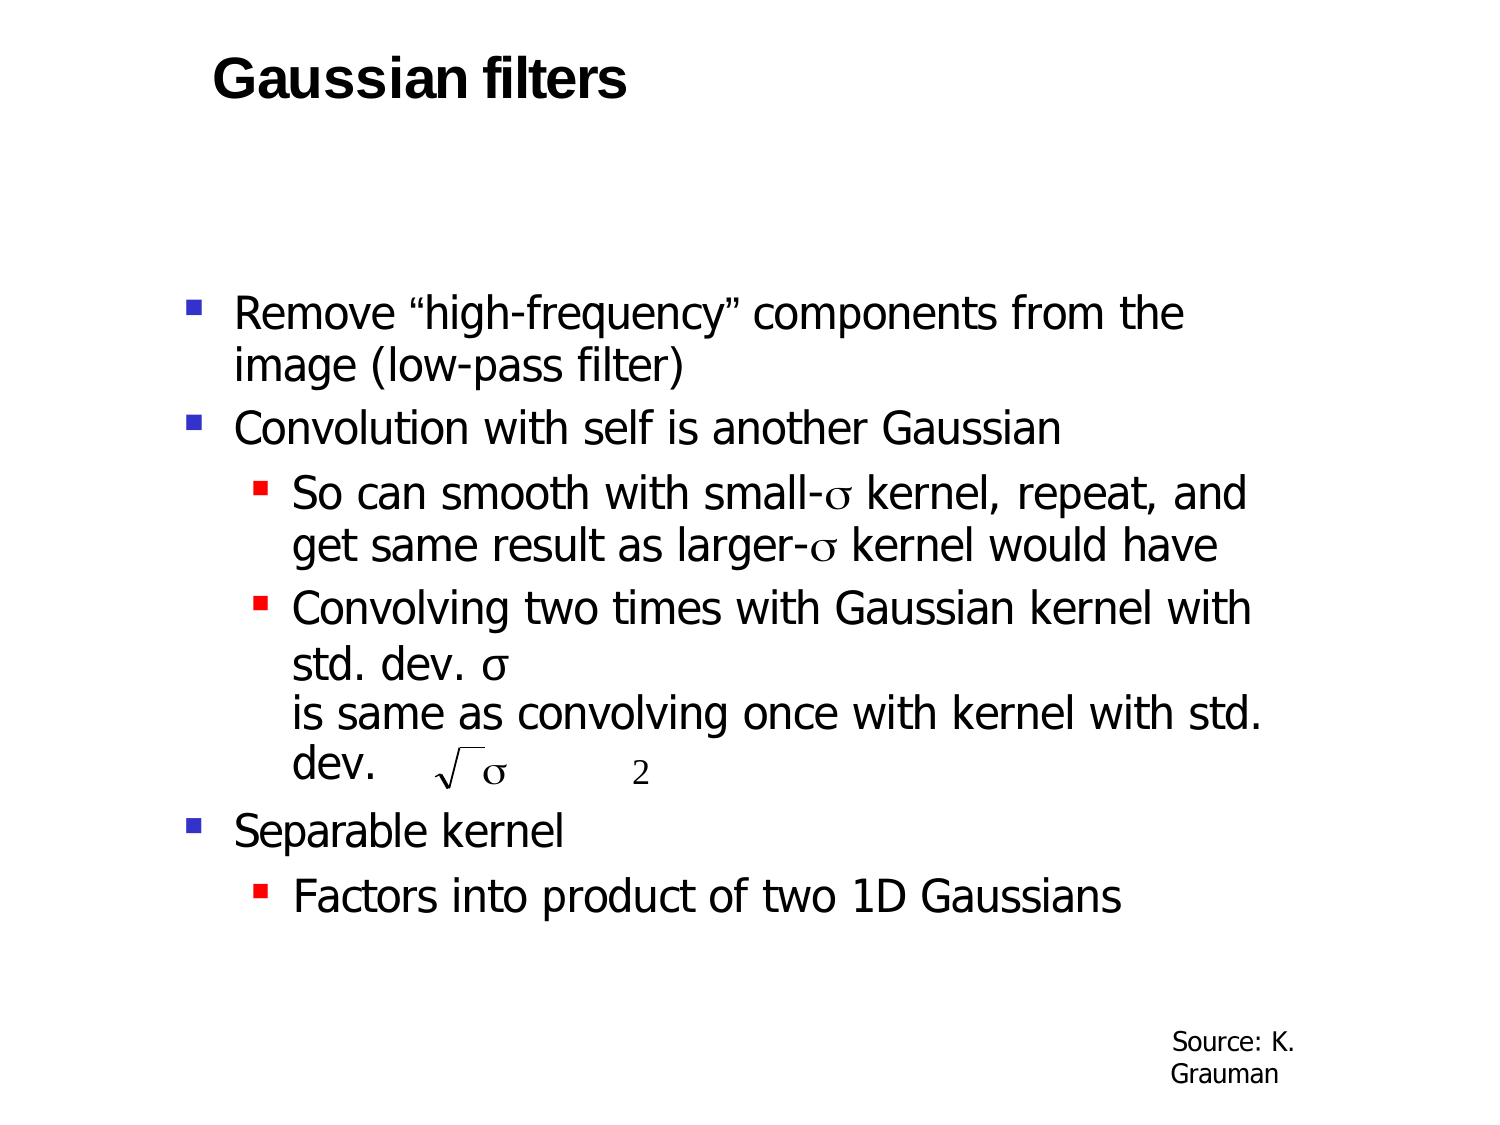

# Gaussian filters
Remove “high-frequency” components from the image (low-pass filter)
Convolution with self is another Gaussian
So can smooth with small-σ kernel, repeat, and get same result as larger-σ kernel would have
Convolving two times with Gaussian kernel with std. dev. σ
is same as convolving once with kernel with std.
dev.	σ	2
Separable kernel
Factors into product of two 1D Gaussians

Source: K. Grauman
22